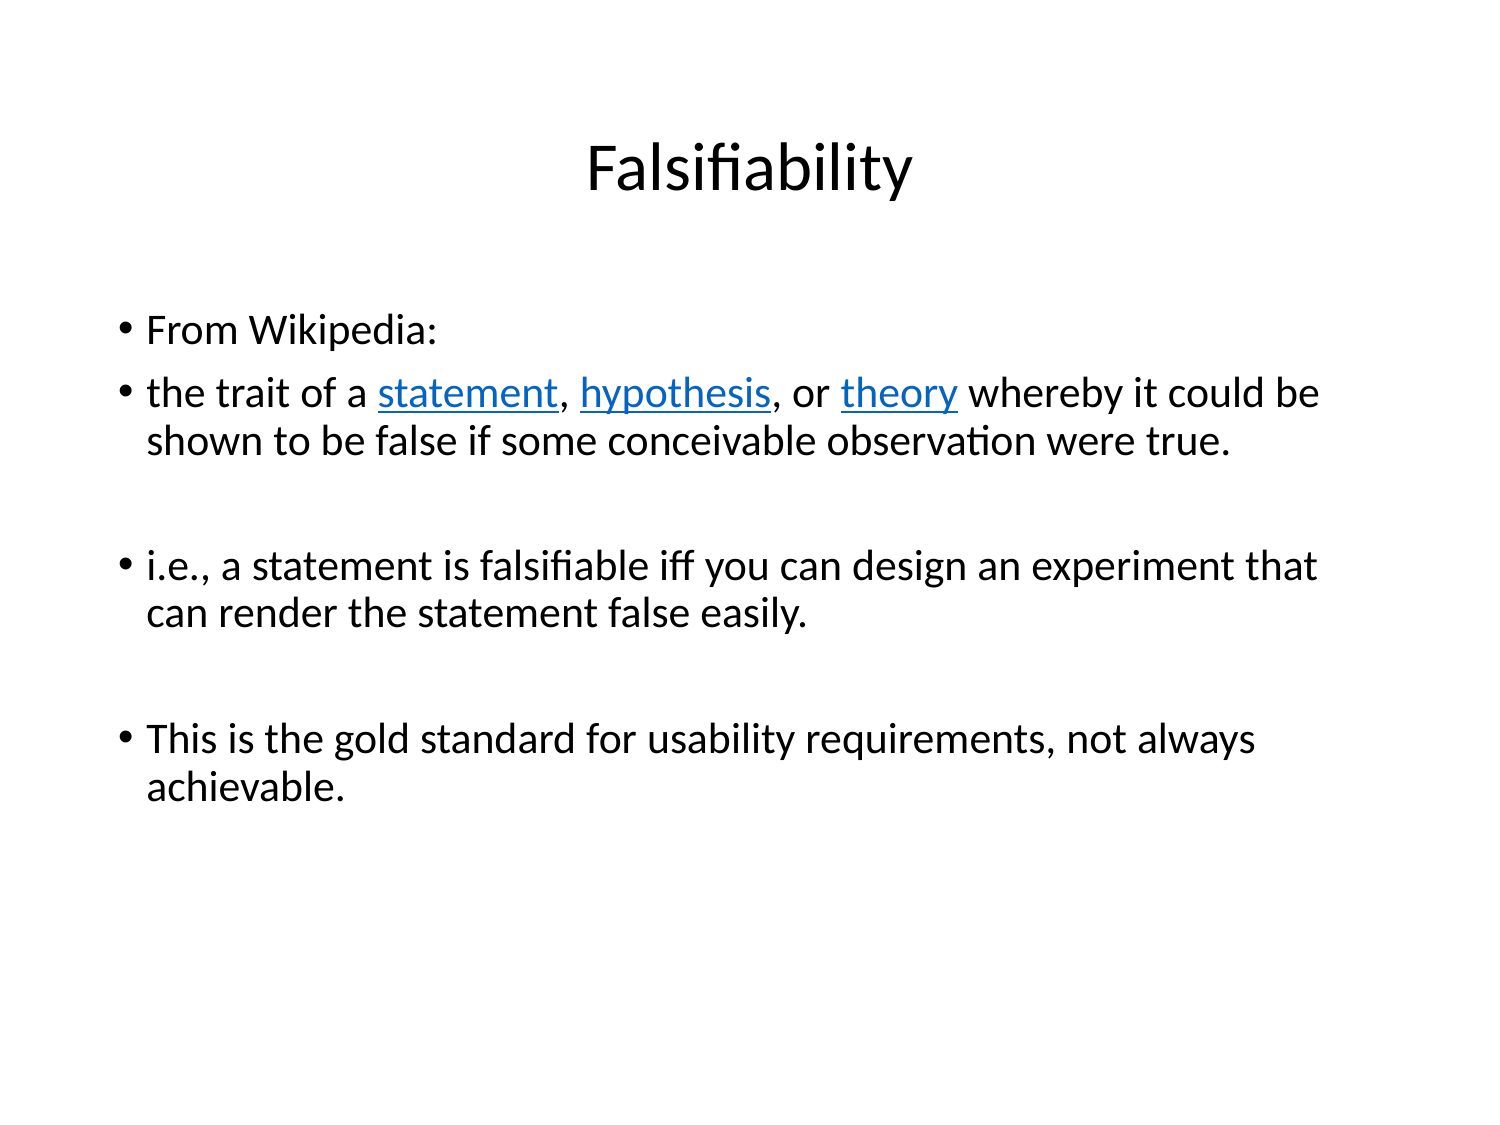

# Falsifiability
From Wikipedia:
the trait of a statement, hypothesis, or theory whereby it could be shown to be false if some conceivable observation were true.

i.e., a statement is falsifiable iff you can design an experiment that can render the statement false easily.

This is the gold standard for usability requirements, not always achievable.